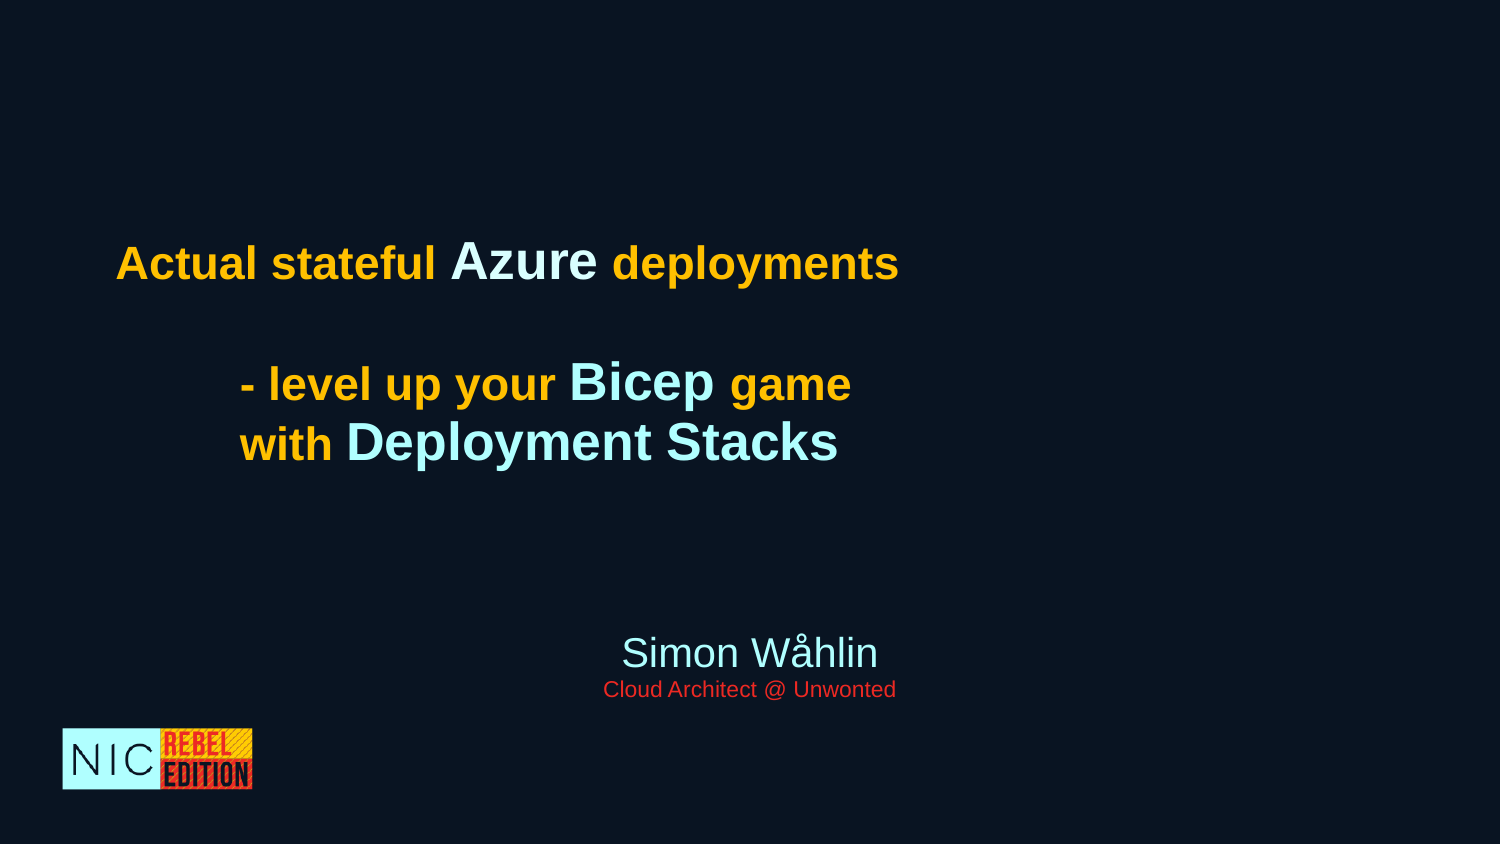

Actual stateful Azure deployments
		- level up your Bicep game
						with Deployment Stacks
Simon Wåhlin
Cloud Architect @ Unwonted